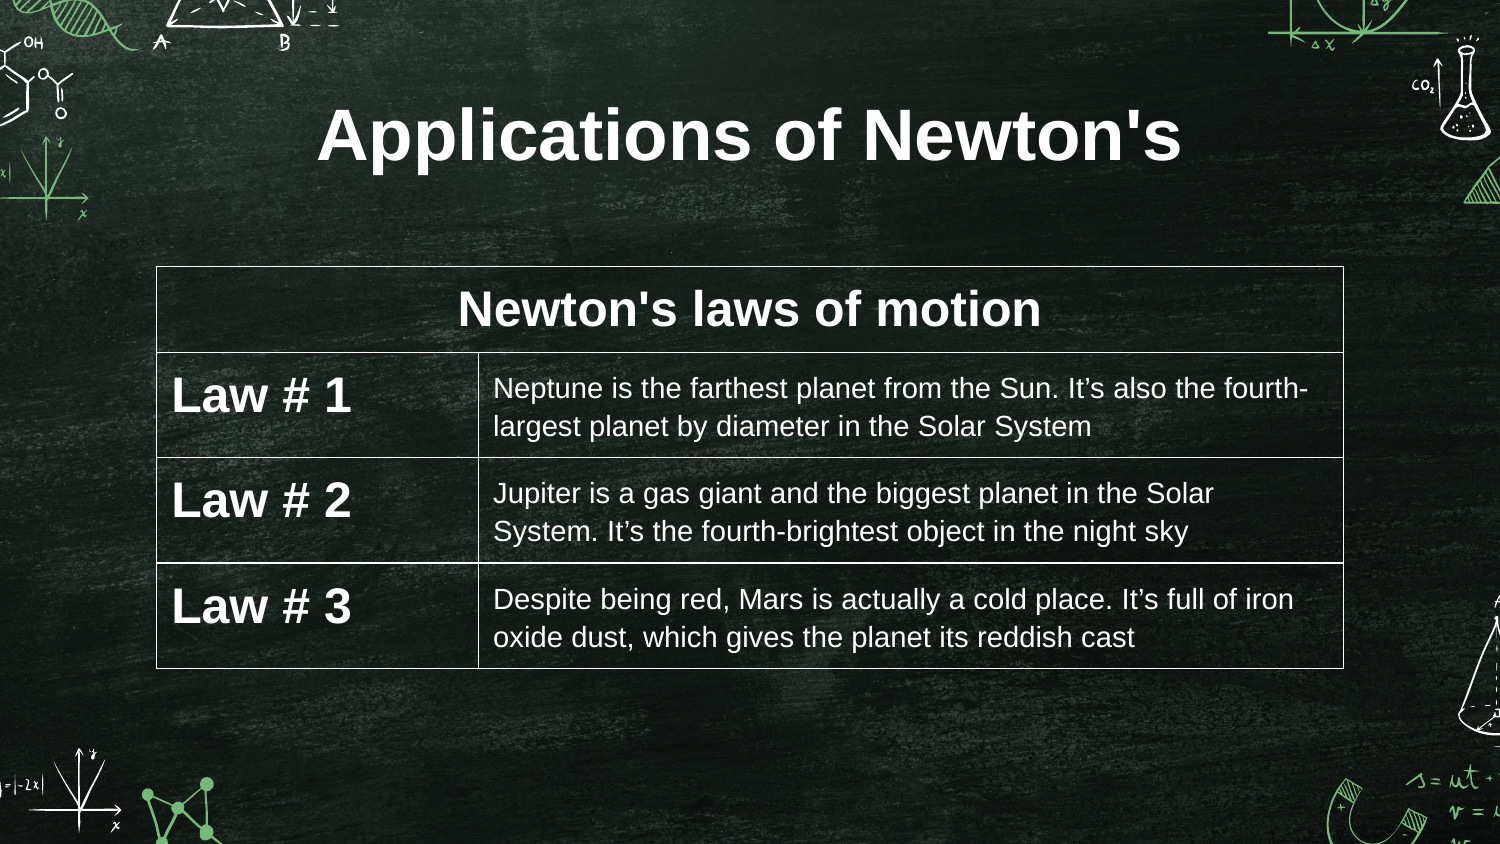

# Applications of Newton's
| Newton's laws of motion |  |
| --- | --- |
| Law # 1 | Neptune is the farthest planet from the Sun. It’s also the fourth-largest planet by diameter in the Solar System |
| Law # 2 | Jupiter is a gas giant and the biggest planet in the Solar System. It’s the fourth-brightest object in the night sky |
| Law # 3 | Despite being red, Mars is actually a cold place. It’s full of iron oxide dust, which gives the planet its reddish cast |